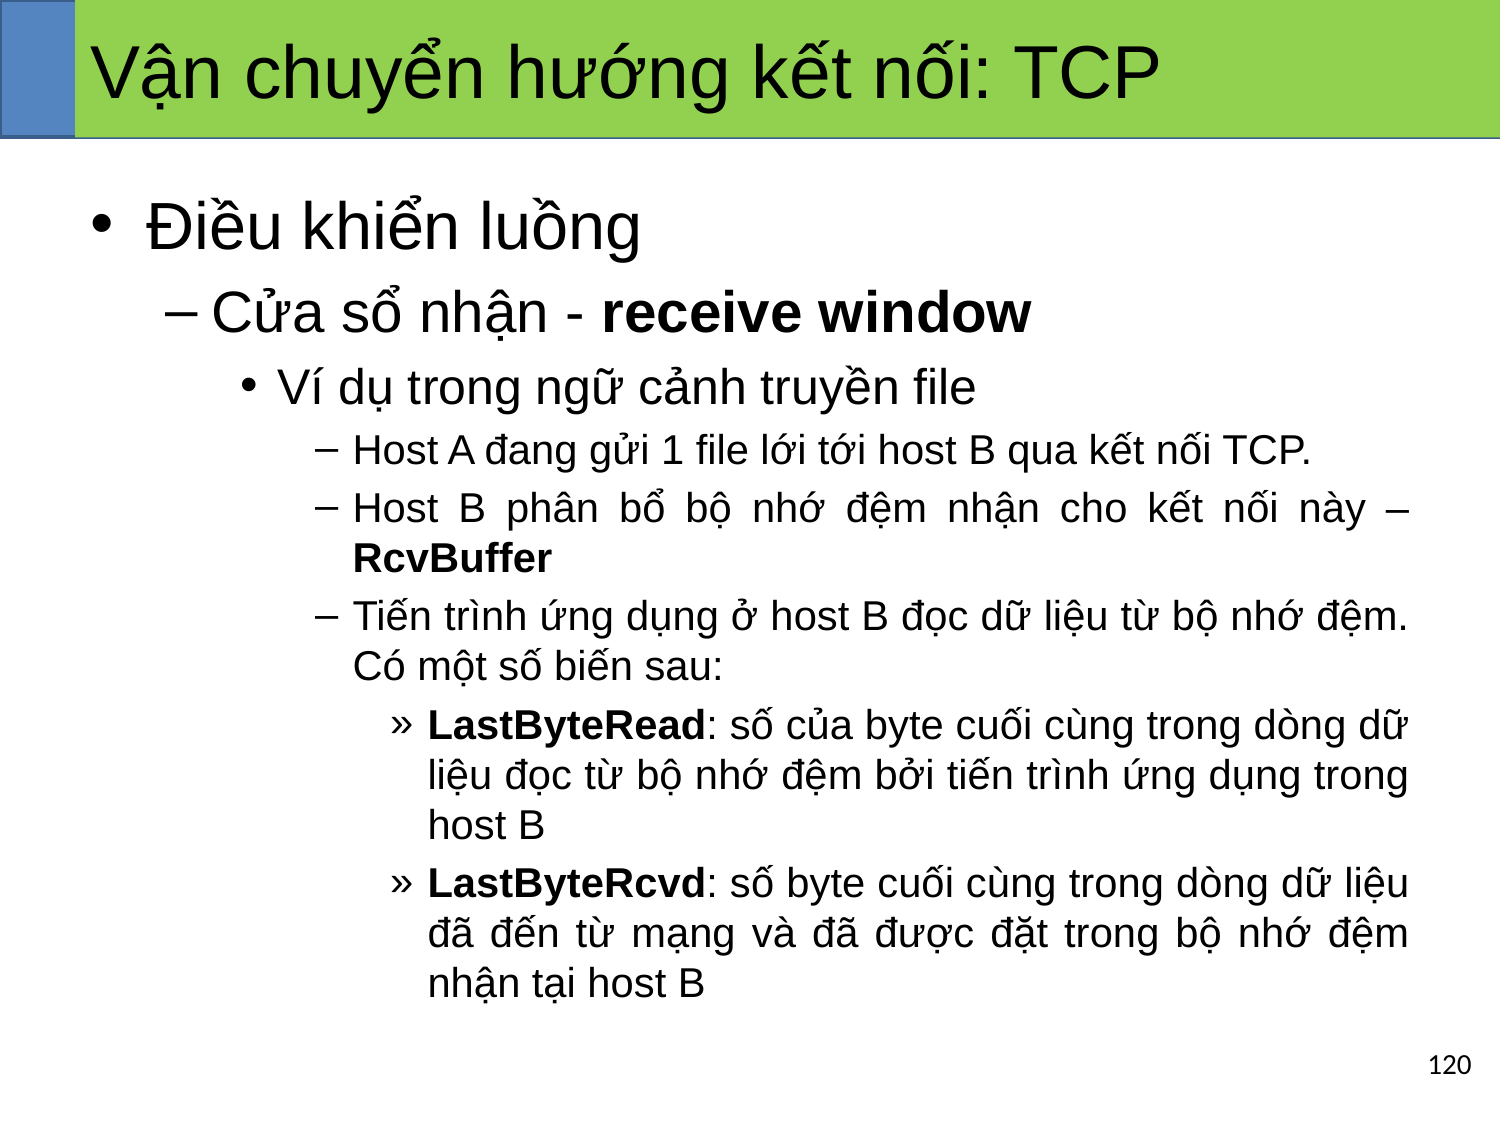

# Vận chuyển hướng kết nối: TCP
Điều khiển luồng
Cửa sổ nhận - receive window
Ví dụ trong ngữ cảnh truyền file
Host A đang gửi 1 file lới tới host B qua kết nối TCP.
Host B phân bổ bộ nhớ đệm nhận cho kết nối này – RcvBuffer
Tiến trình ứng dụng ở host B đọc dữ liệu từ bộ nhớ đệm. Có một số biến sau:
LastByteRead: số của byte cuối cùng trong dòng dữ liệu đọc từ bộ nhớ đệm bởi tiến trình ứng dụng trong host B
LastByteRcvd: số byte cuối cùng trong dòng dữ liệu đã đến từ mạng và đã được đặt trong bộ nhớ đệm nhận tại host B

120